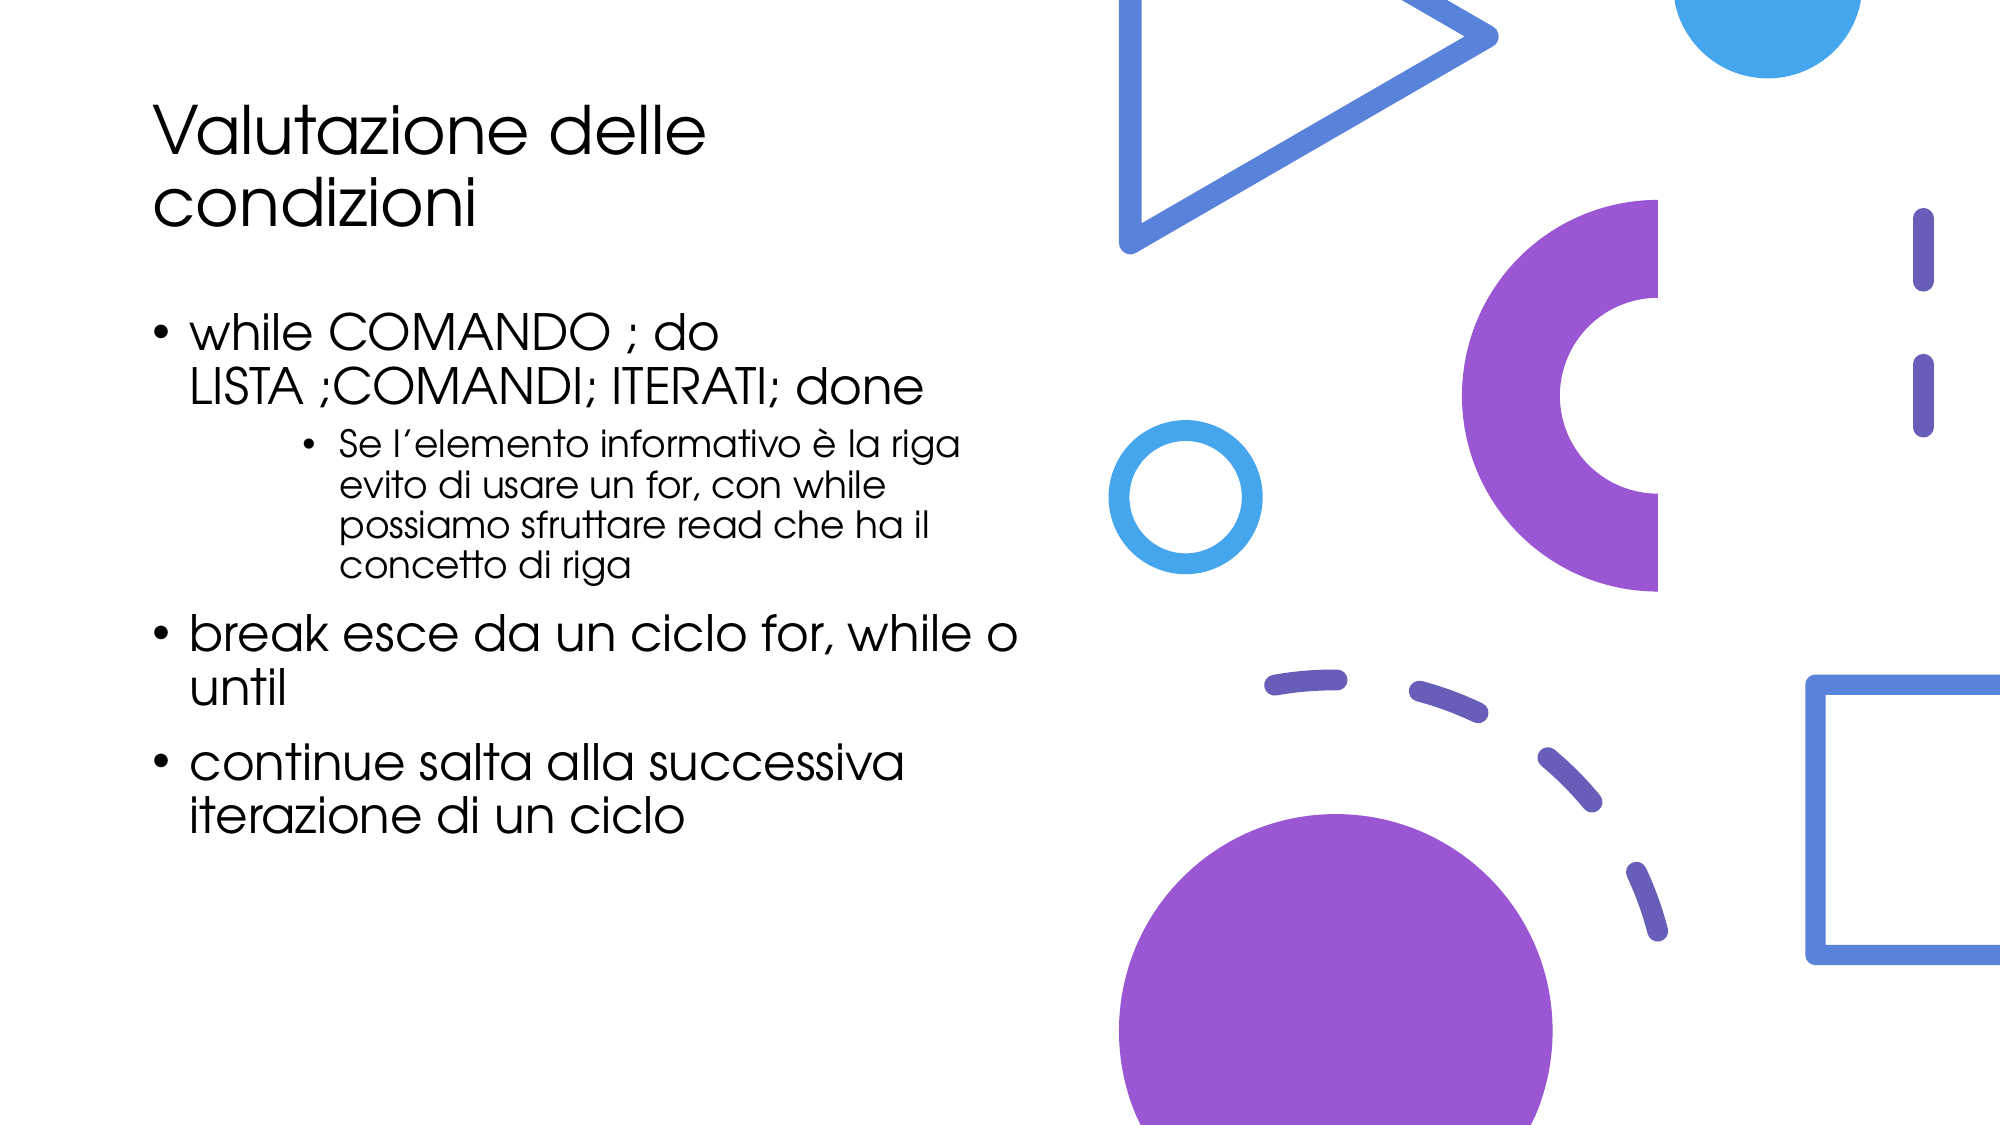

# Valutazione delle condizioni

while COMANDO ; do LISTA ;COMANDI; ITERATI; done
Se l’elemento informativo è la riga evito di usare un for, con while possiamo sfruttare read che ha il concetto di riga
break esce da un ciclo for, while o until
continue salta alla successiva iterazione di un ciclo